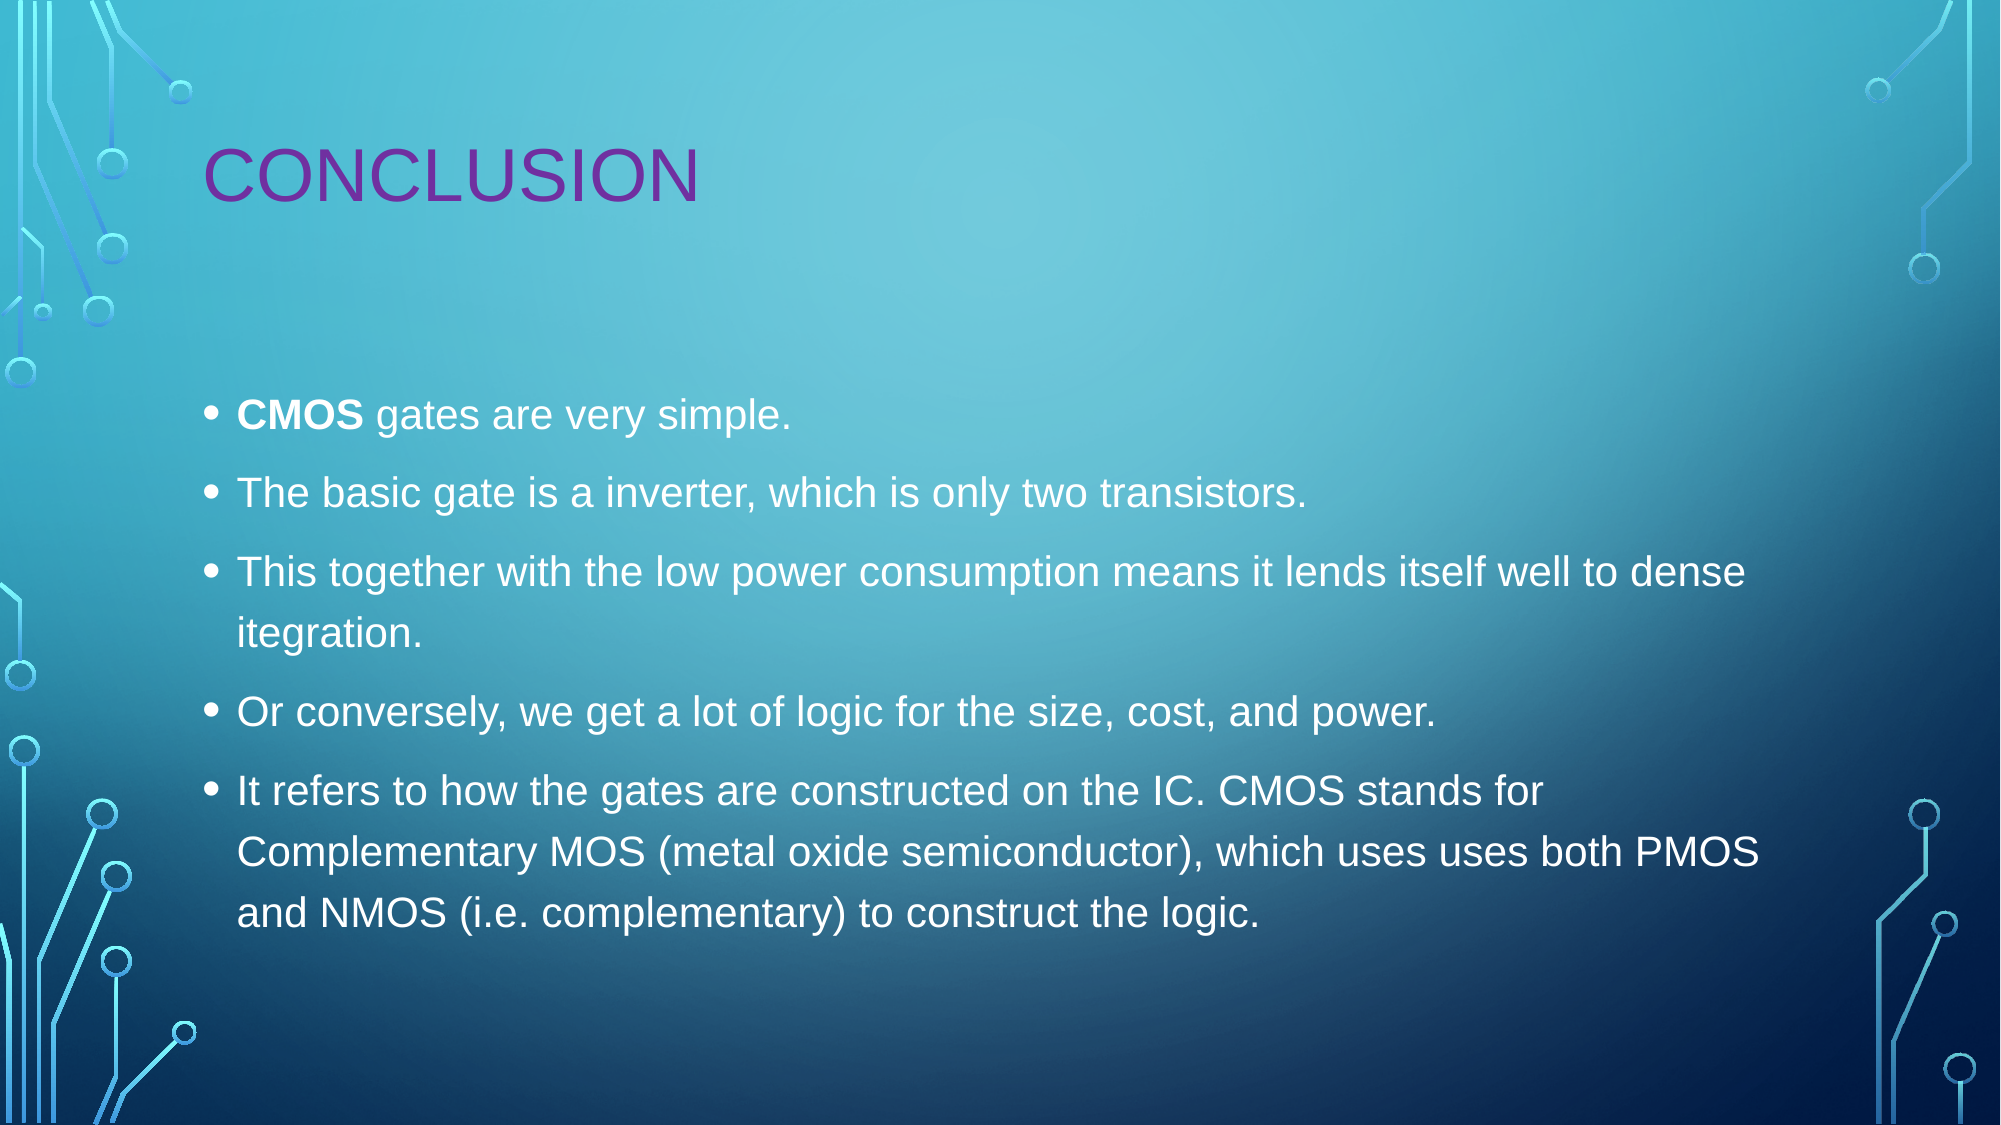

# Conclusion
CMOS gates are very simple.
The basic gate is a inverter, which is only two transistors.
This together with the low power consumption means it lends itself well to dense itegration.
Or conversely, we get a lot of logic for the size, cost, and power.
It refers to how the gates are constructed on the IC. CMOS stands for Complementary MOS (metal oxide semiconductor), which uses uses both PMOS and NMOS (i.e. complementary) to construct the logic.